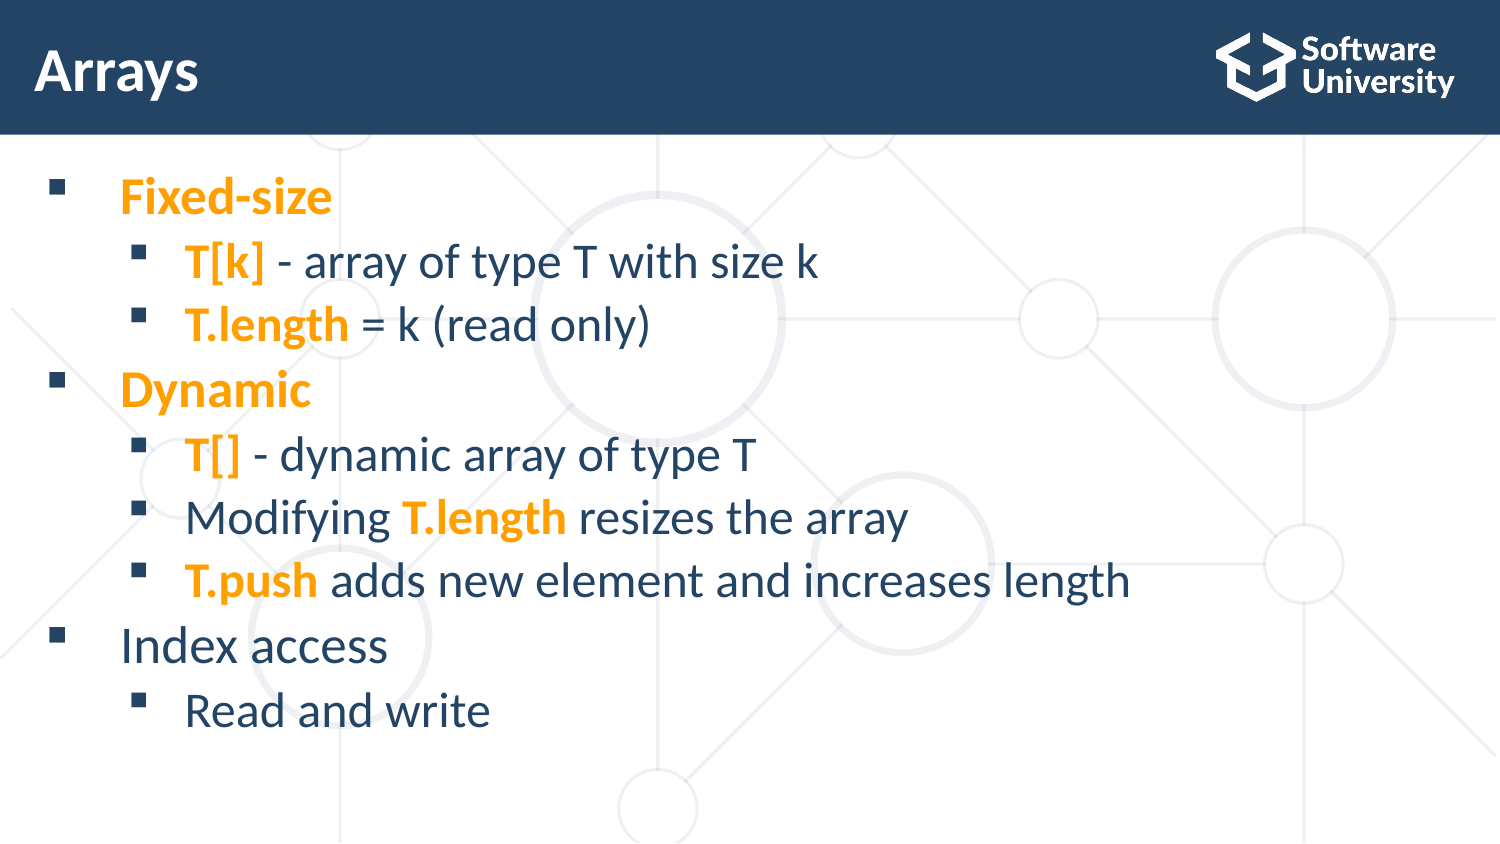

# Arrays
Fixed-size
T[k] - array of type T with size k
T.length = k (read only)
Dynamic
T[] - dynamic array of type T
Modifying T.length resizes the array
T.push adds new element and increases length
Index access
Read and write